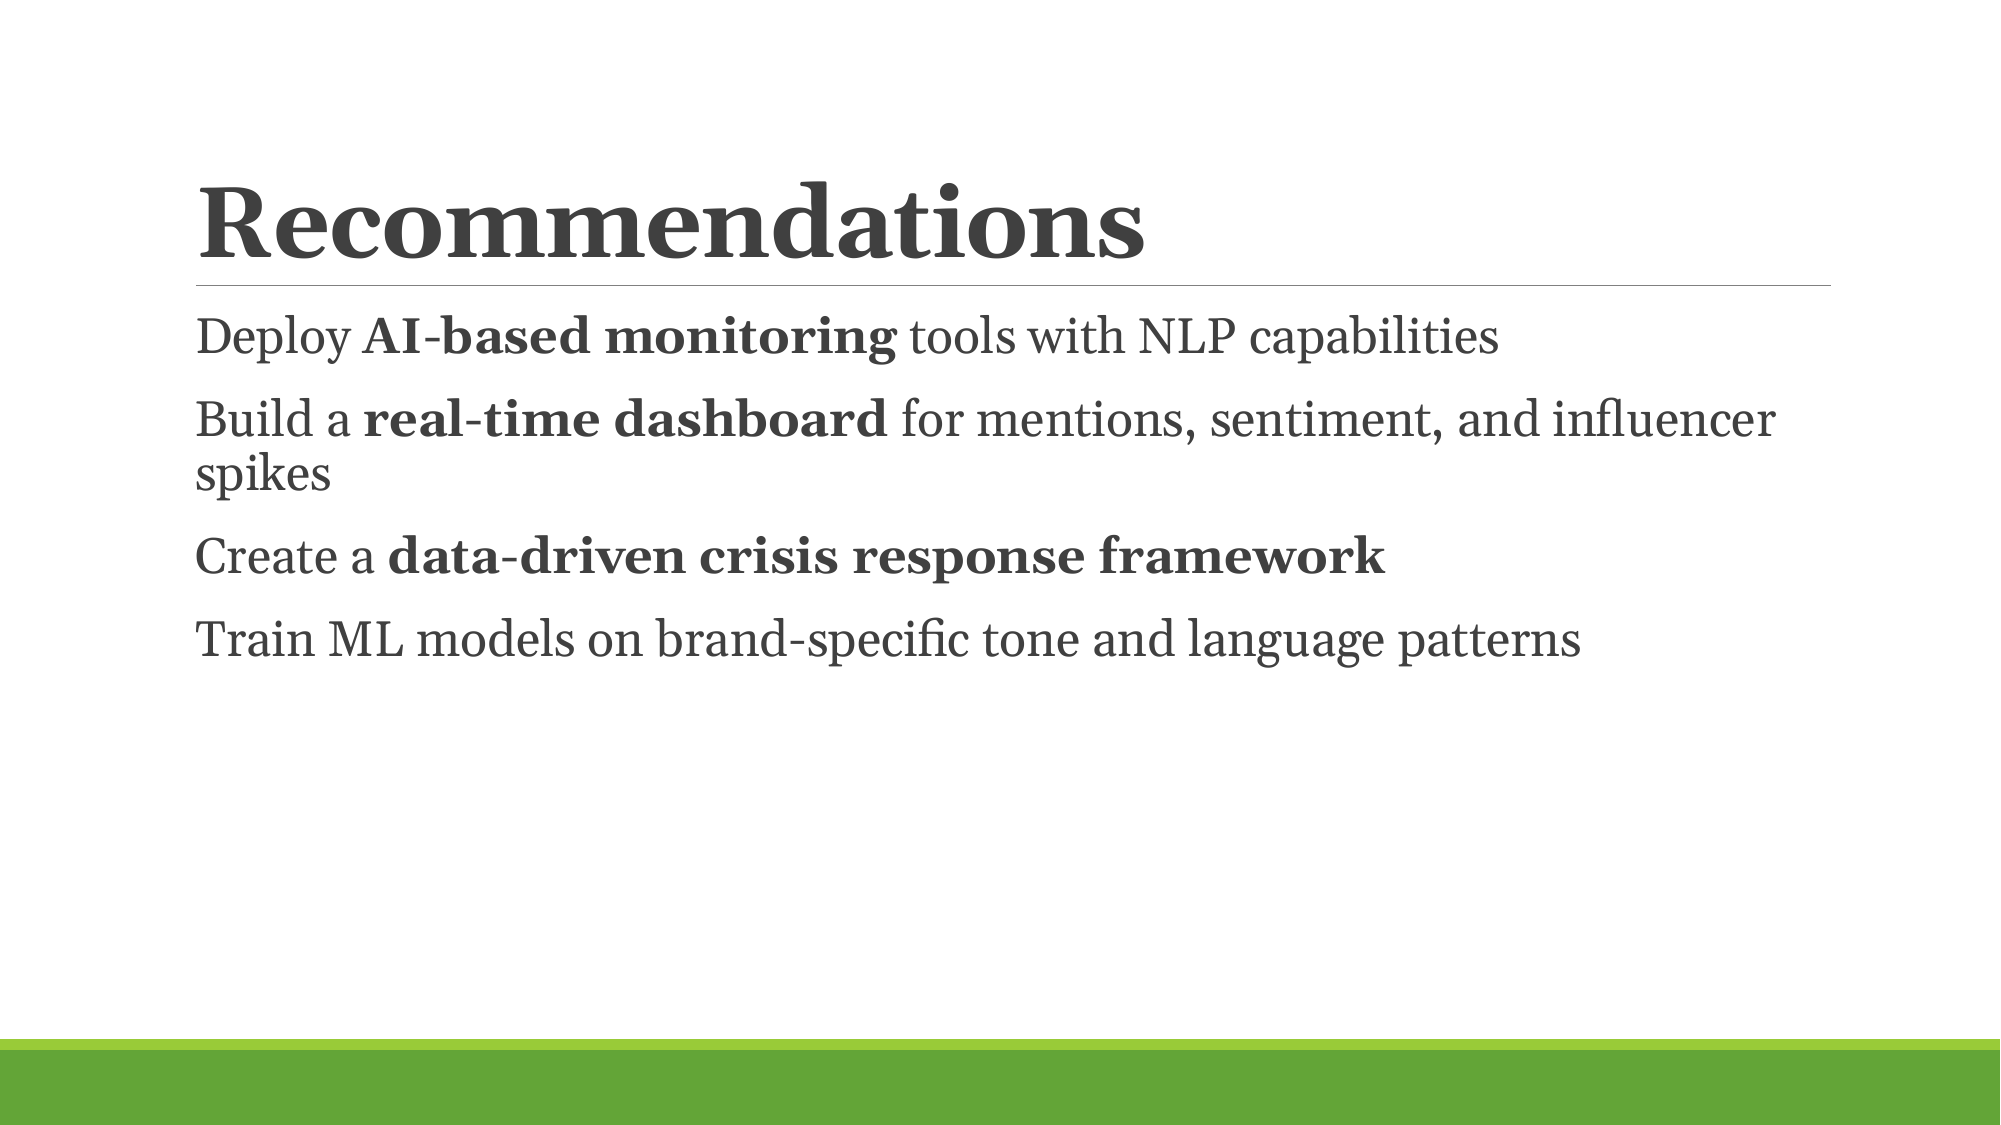

# Recommendations
Deploy AI-based monitoring tools with NLP capabilities
Build a real-time dashboard for mentions, sentiment, and influencer spikes
Create a data-driven crisis response framework
Train ML models on brand-specific tone and language patterns